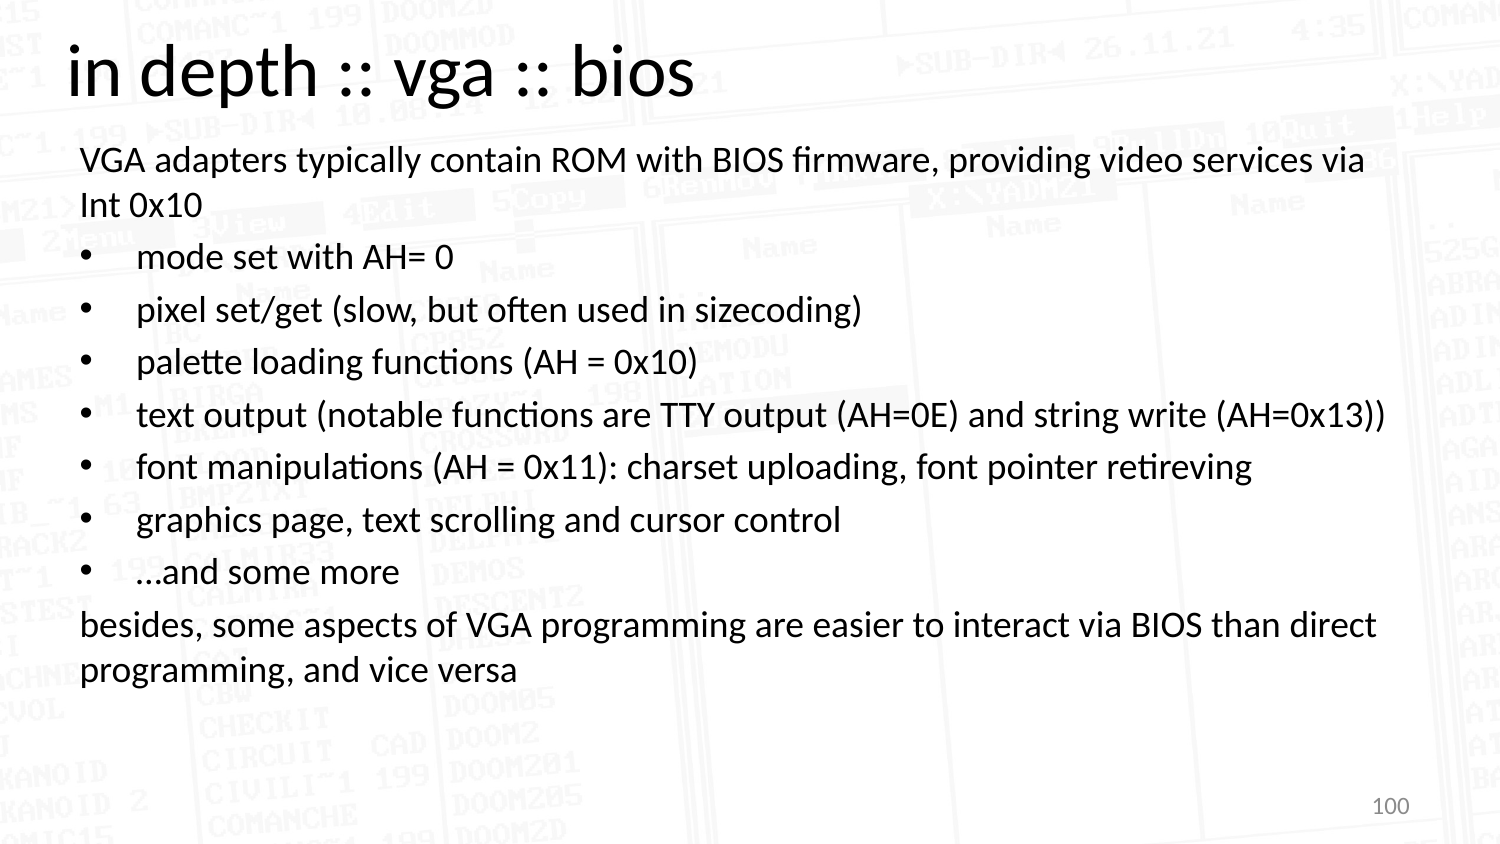

in depth :: vga :: bios
VGA adapters typically contain ROM with BIOS firmware, providing video services via Int 0x10
mode set with AH= 0
pixel set/get (slow, but often used in sizecoding)
palette loading functions (AH = 0x10)
text output (notable functions are TTY output (AH=0E) and string write (AH=0x13))
font manipulations (AH = 0x11): charset uploading, font pointer retireving
graphics page, text scrolling and cursor control
…and some more
besides, some aspects of VGA programming are easier to interact via BIOS than direct programming, and vice versa
100